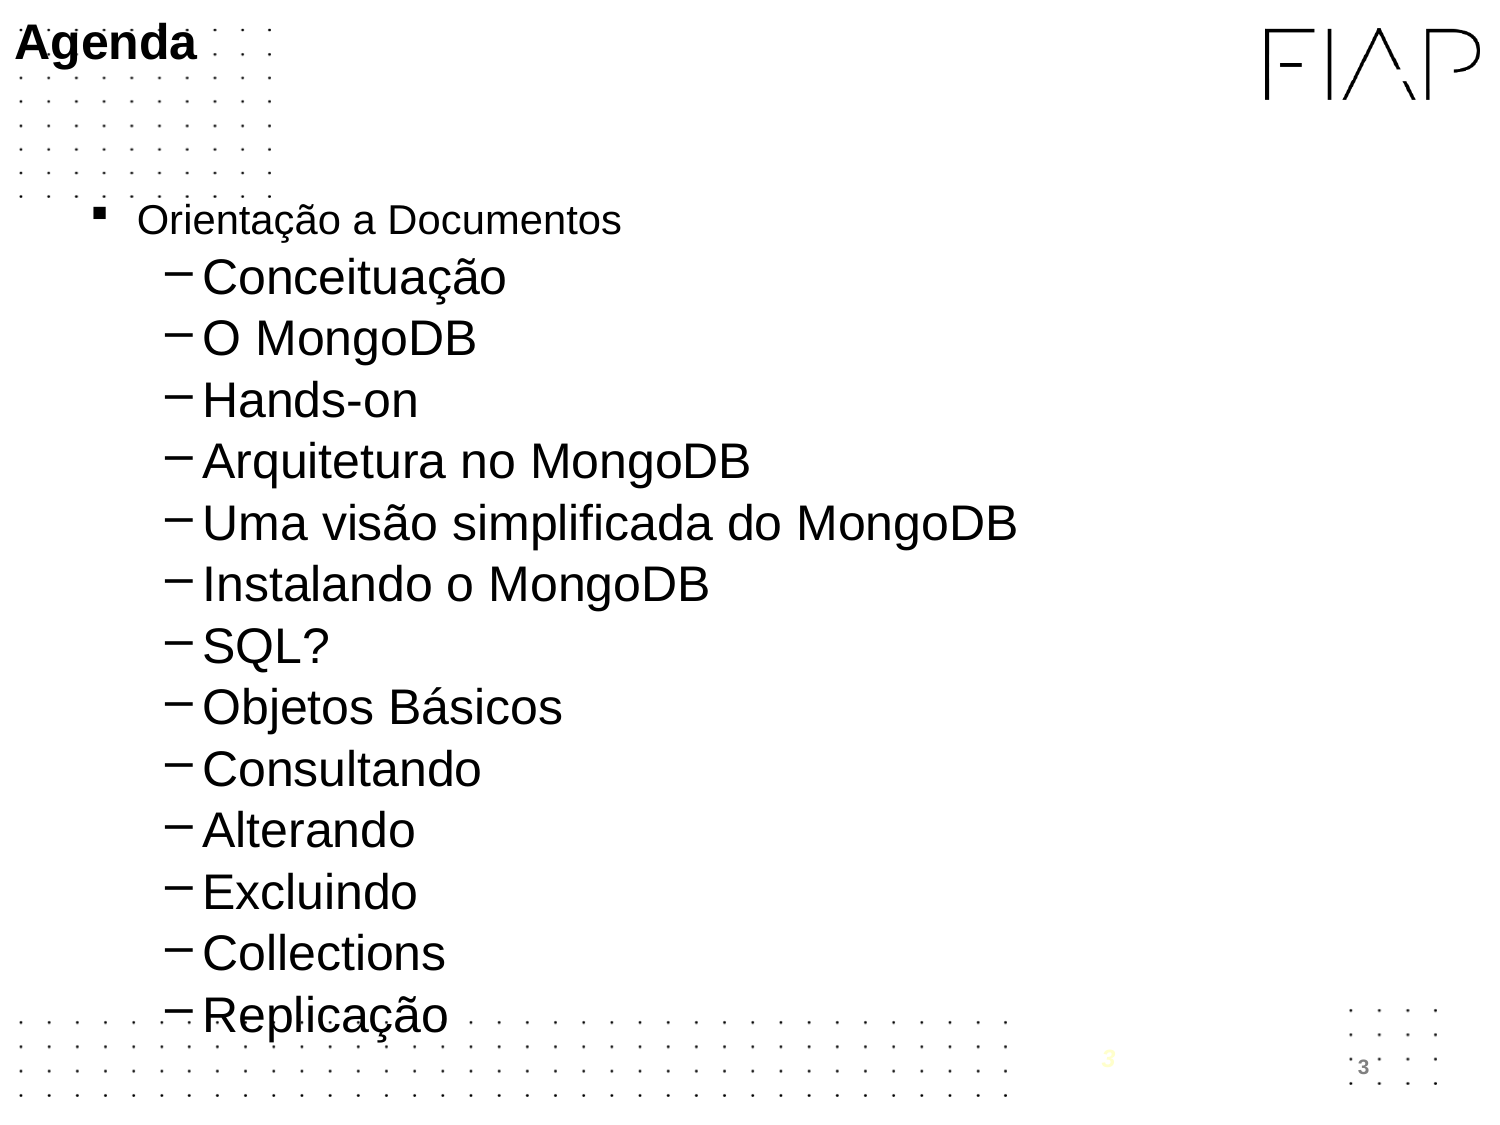

Agenda
Orientação a Documentos
Conceituação
O MongoDB
Hands-on
Arquitetura no MongoDB
Uma visão simplificada do MongoDB
Instalando o MongoDB
SQL?
Objetos Básicos
Consultando
Alterando
Excluindo
Collections
Replicação